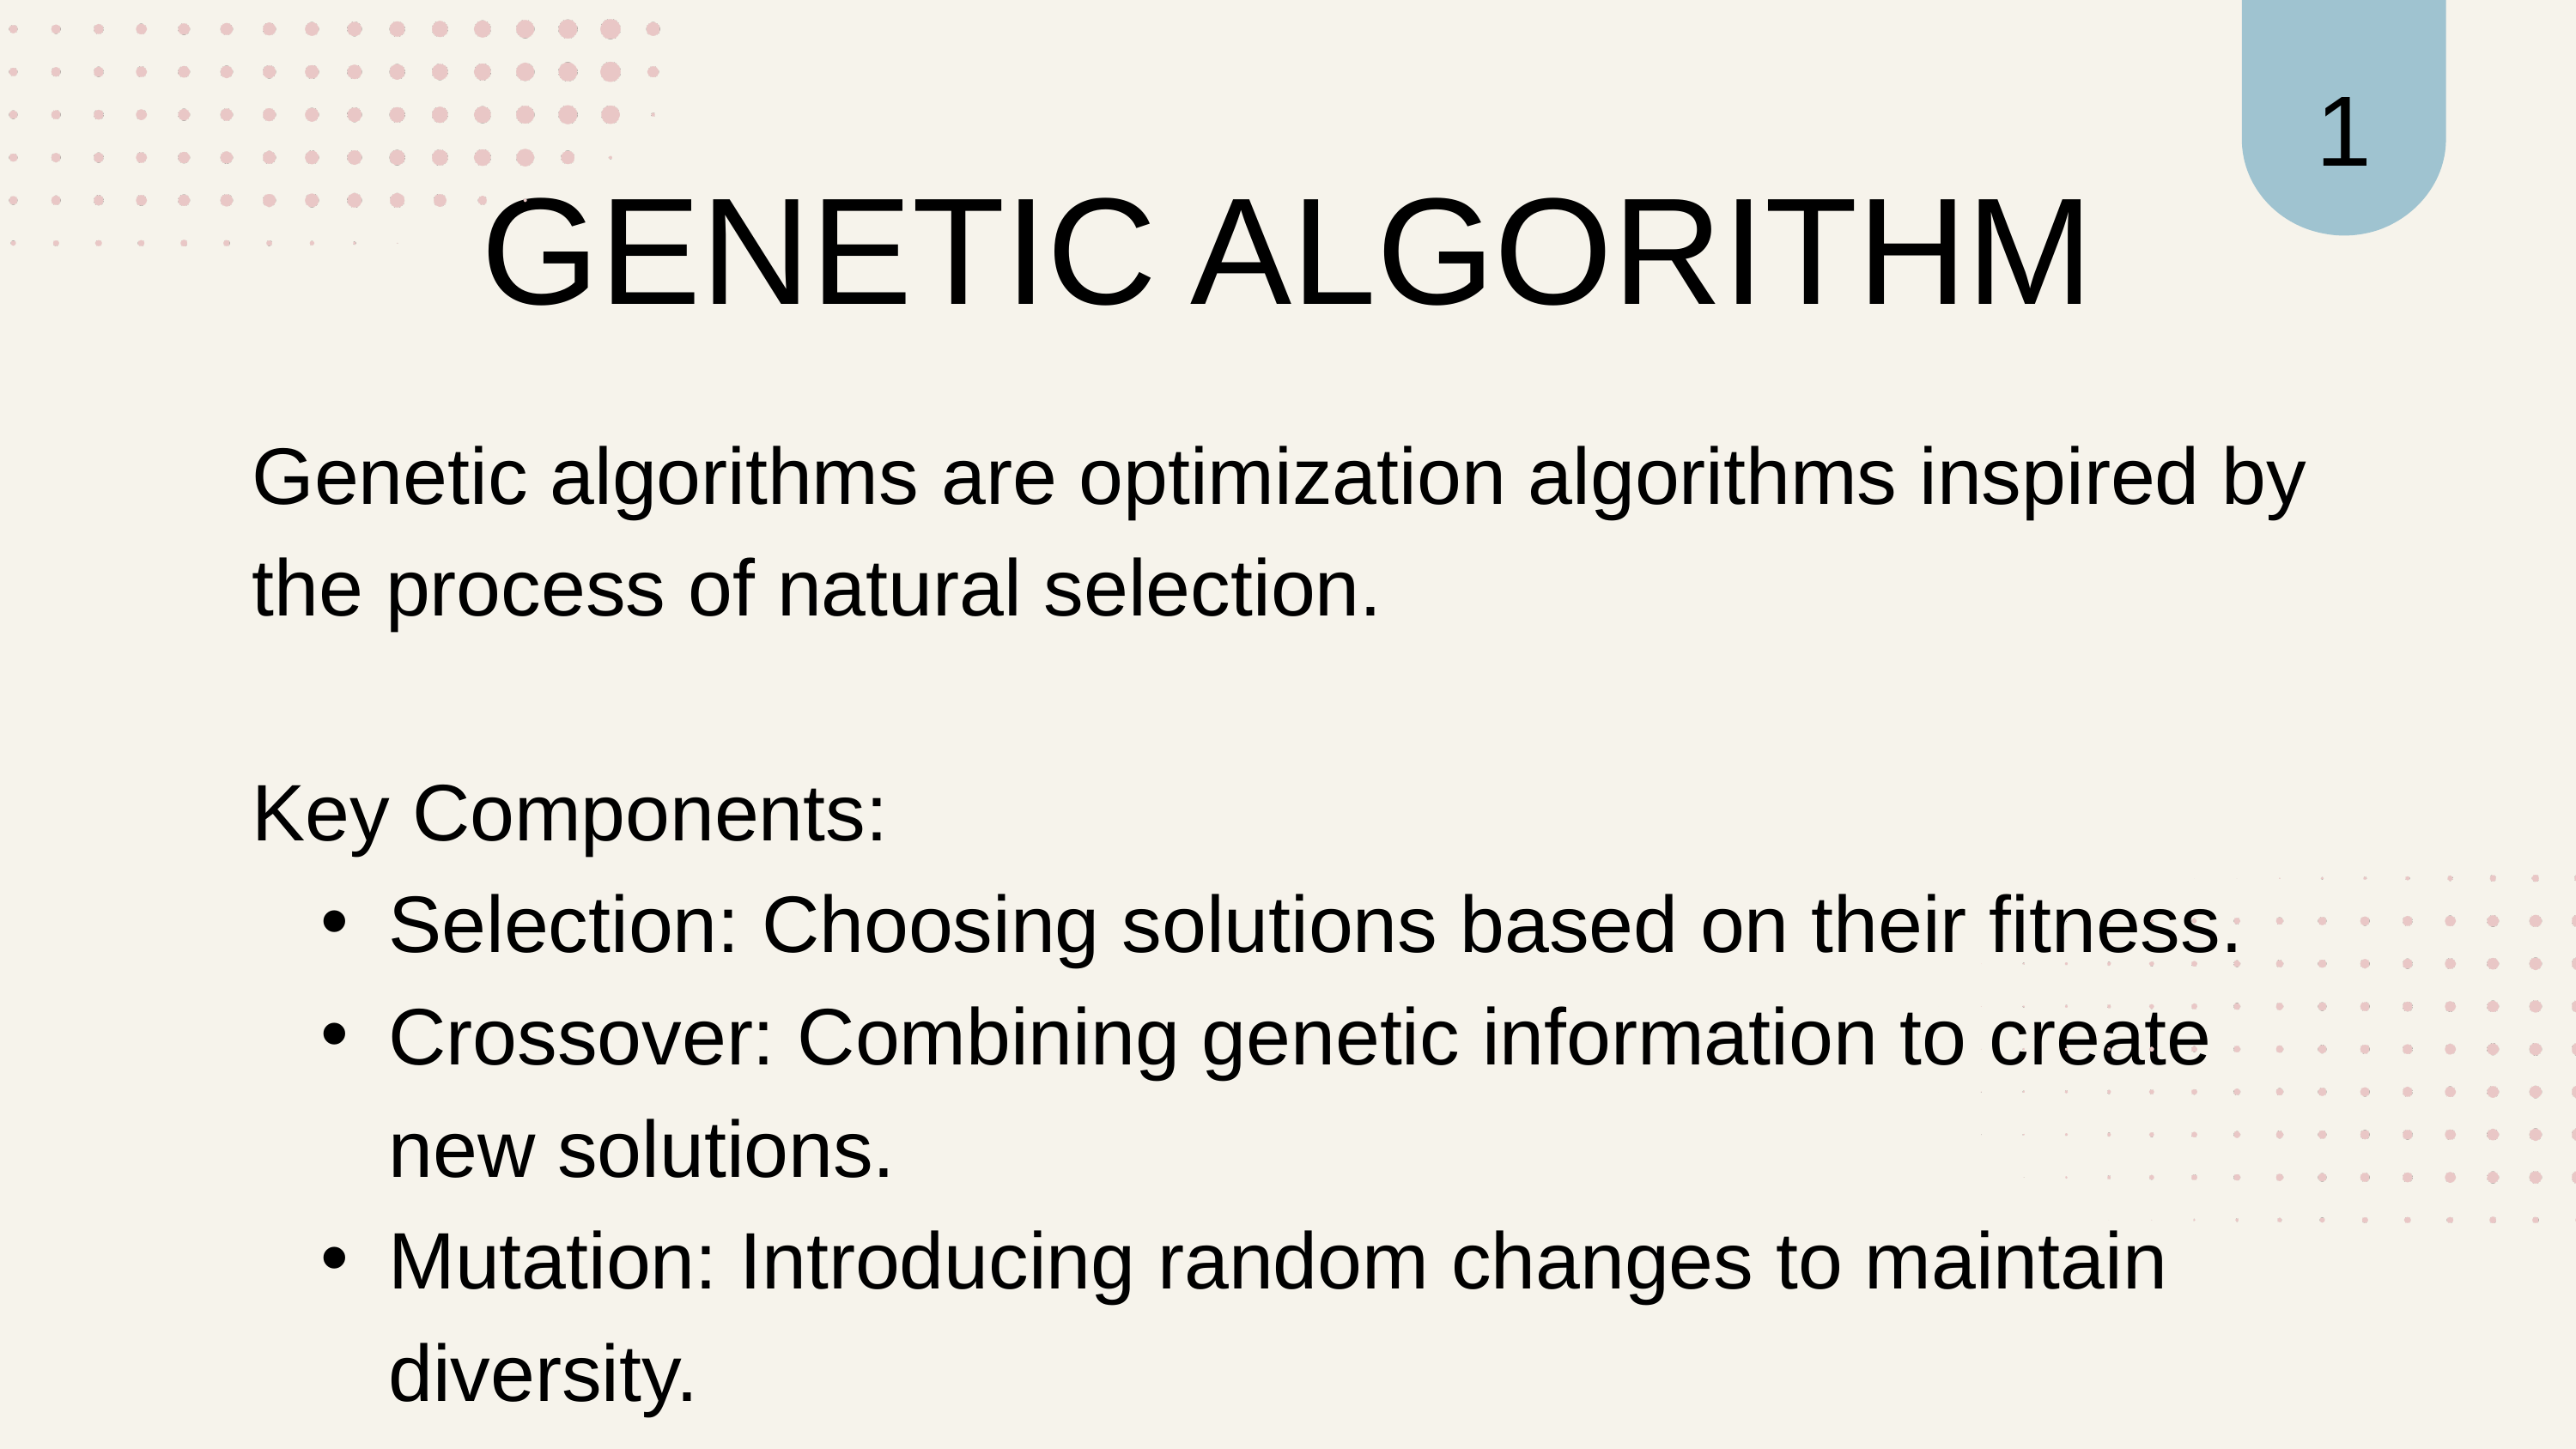

1

GENETIC ALGORITHM
Genetic algorithms are optimization algorithms inspired by the process of natural selection.

Key Components:
Selection: Choosing solutions based on their fitness.
Crossover: Combining genetic information to create new solutions.
Mutation: Introducing random changes to maintain diversity.